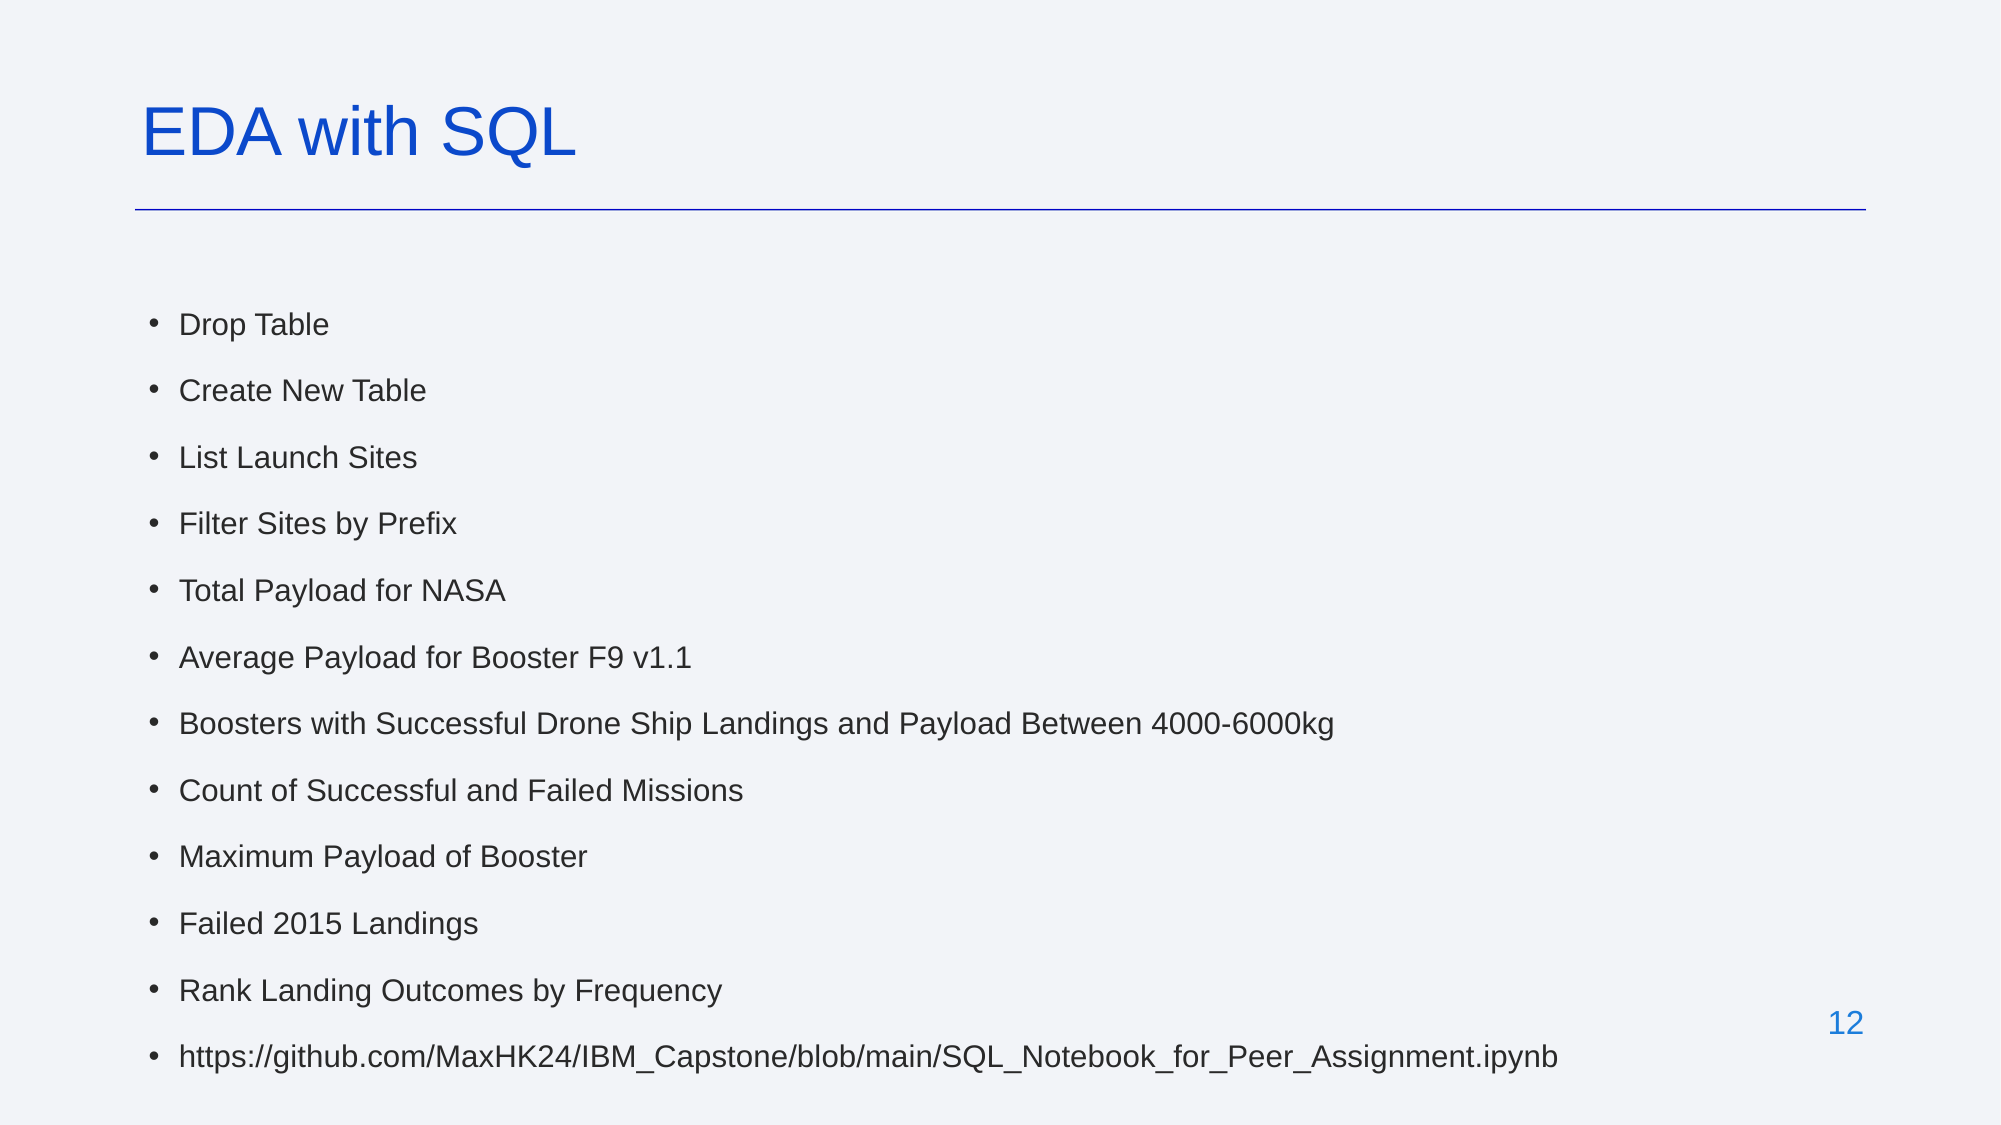

EDA with SQL
Drop Table
Create New Table
List Launch Sites
Filter Sites by Prefix
Total Payload for NASA
Average Payload for Booster F9 v1.1
Boosters with Successful Drone Ship Landings and Payload Between 4000-6000kg
Count of Successful and Failed Missions
Maximum Payload of Booster
Failed 2015 Landings
Rank Landing Outcomes by Frequency
https://github.com/MaxHK24/IBM_Capstone/blob/main/SQL_Notebook_for_Peer_Assignment.ipynb

12